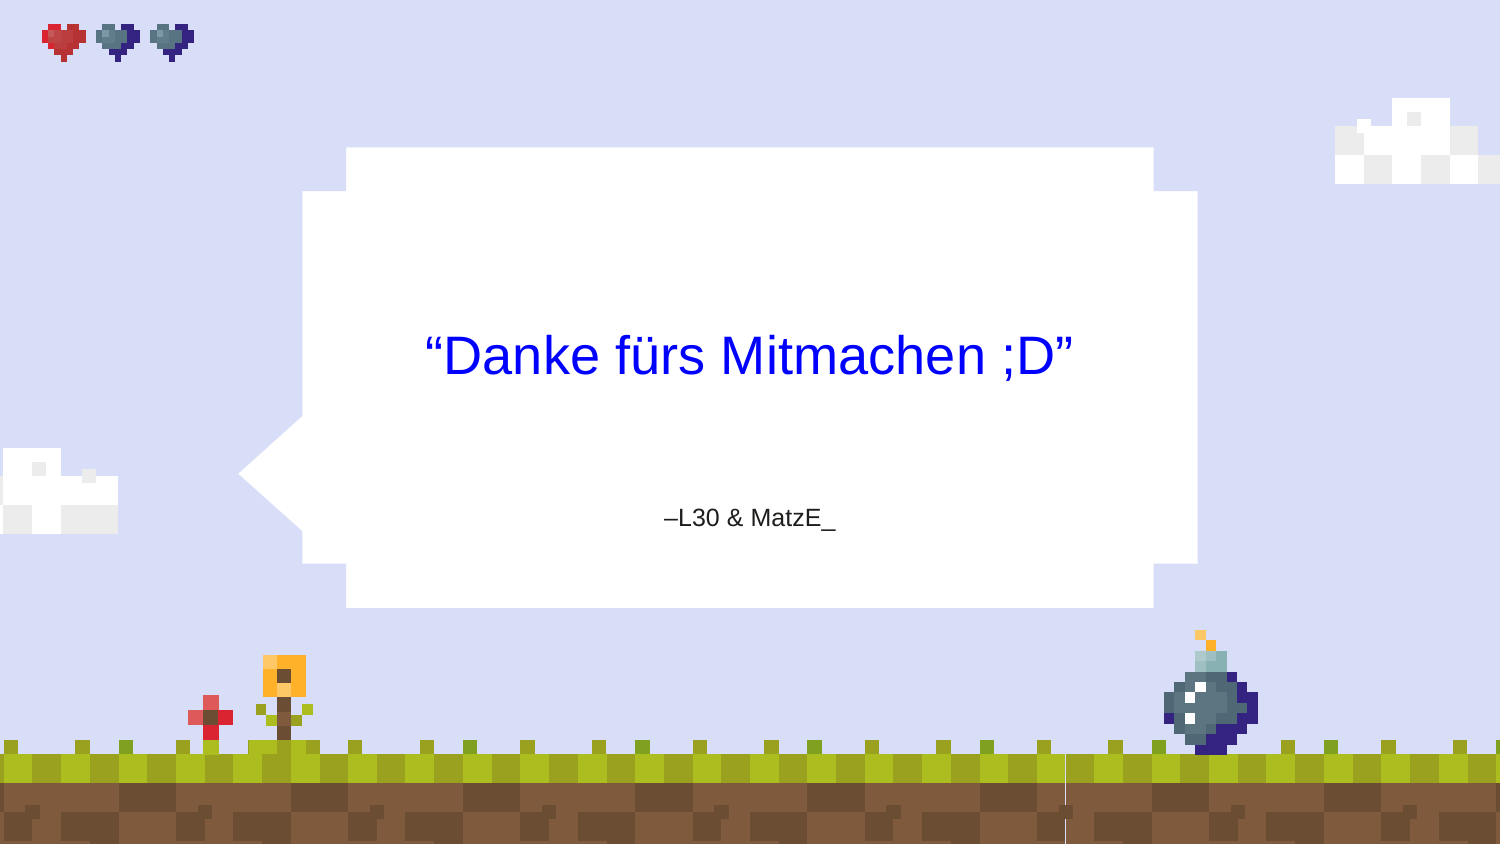

“Danke fürs Mitmachen ;D”
# –L30 & MatzE_